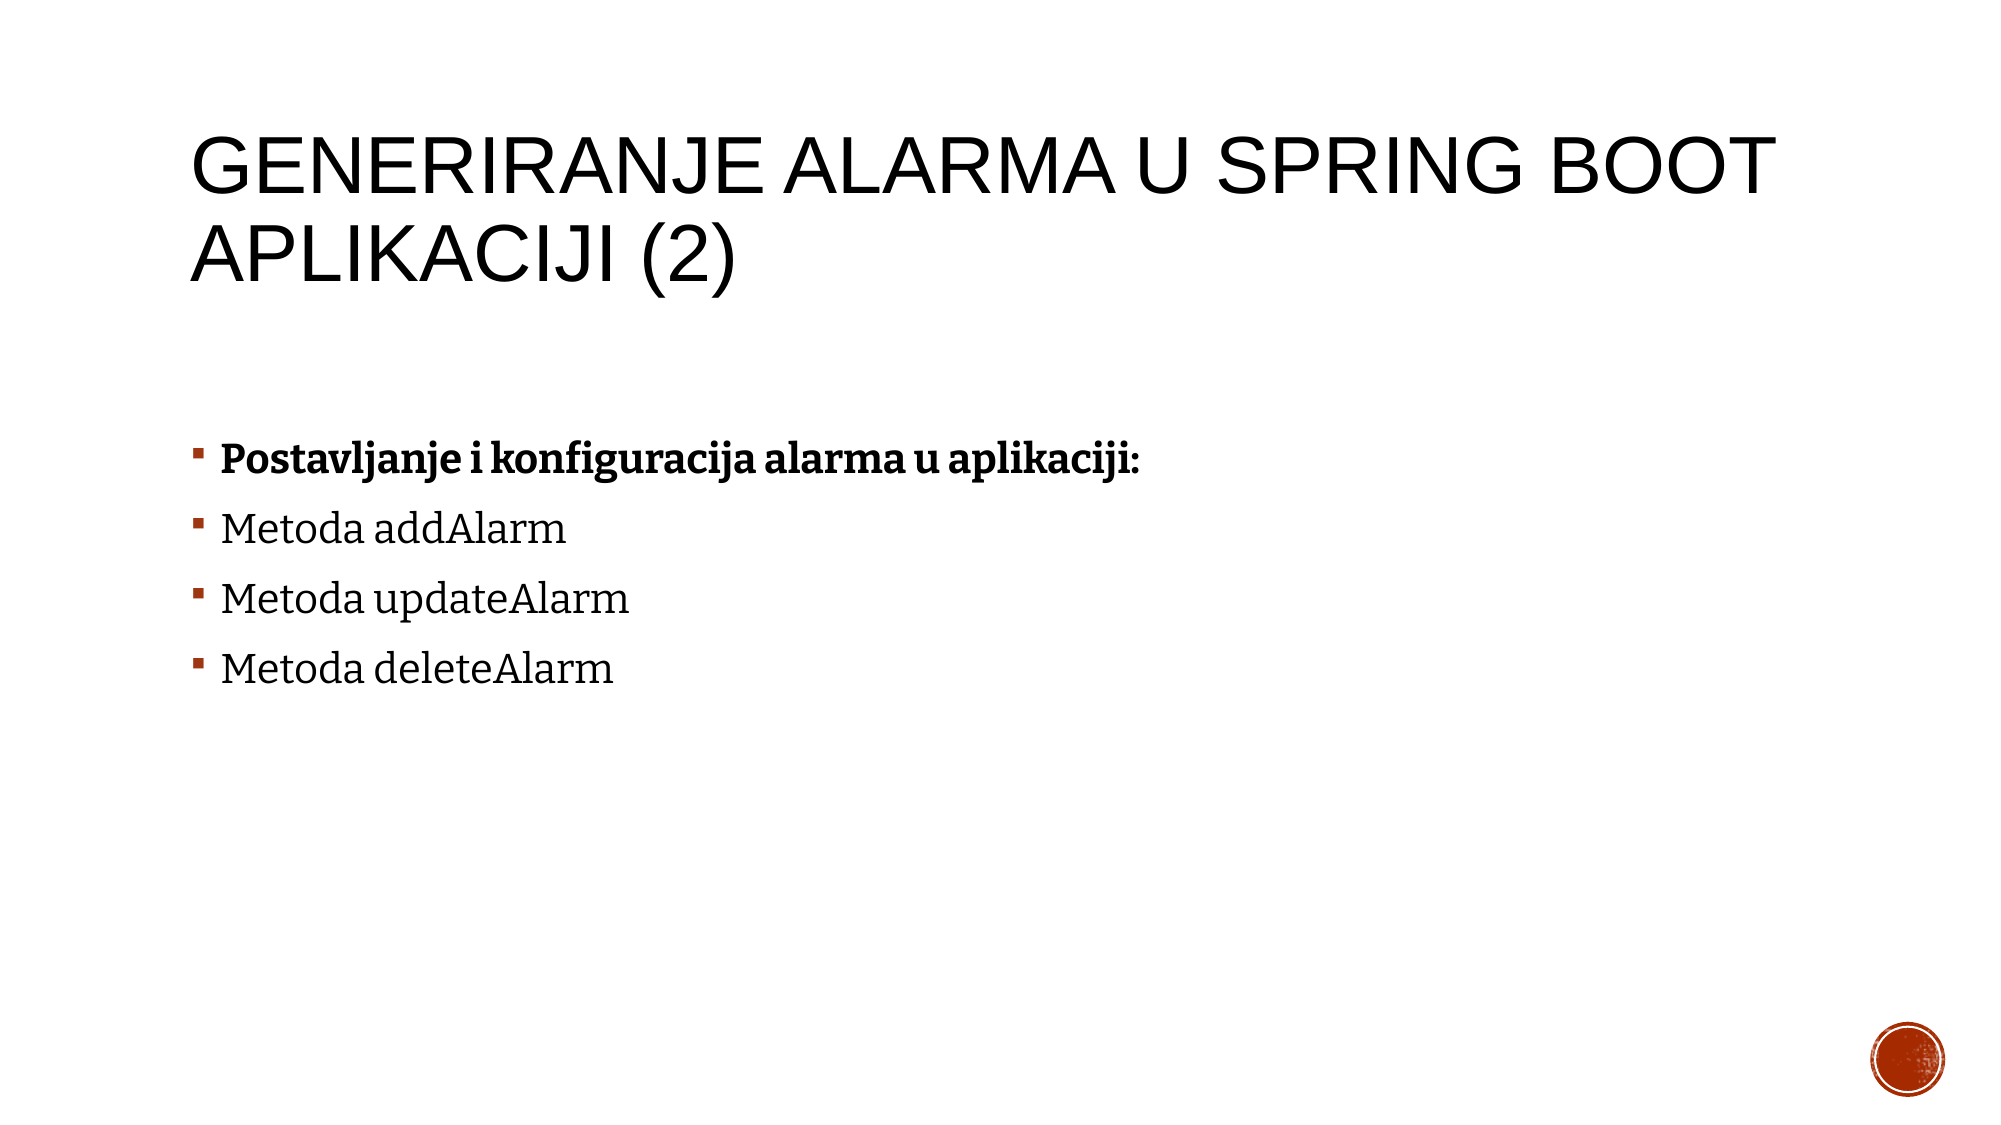

# Generiranje alarma u Spring Boot aplikaciji (2)
Postavljanje i konfiguracija alarma u aplikaciji:
Metoda addAlarm
Metoda updateAlarm
Metoda deleteAlarm